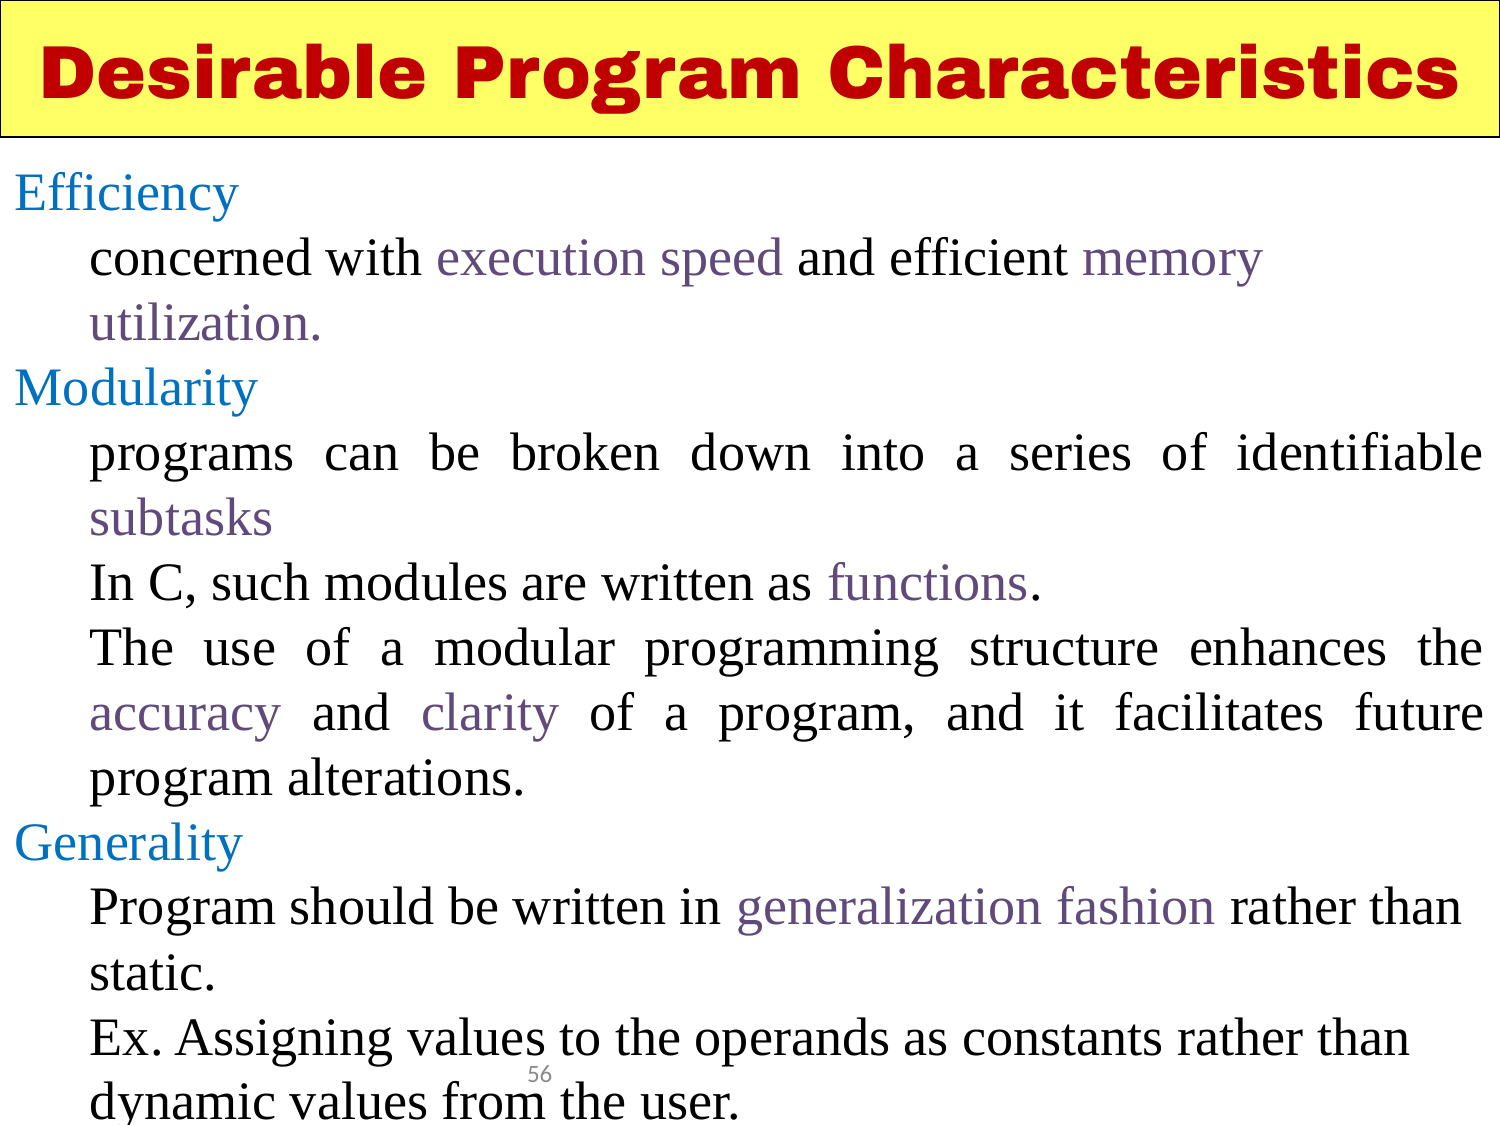

Desirable Program Characteristics
Efficiency
concerned with execution speed and efficient memory utilization.
Modularity
programs can be broken down into a series of identifiable subtasks
In C, such modules are written as functions.
The use of a modular programming structure enhances the accuracy and clarity of a program, and it facilitates future program alterations.
Generality
Program should be written in generalization fashion rather than static.
Ex. Assigning values to the operands as constants rather than dynamic values from the user.

,

56